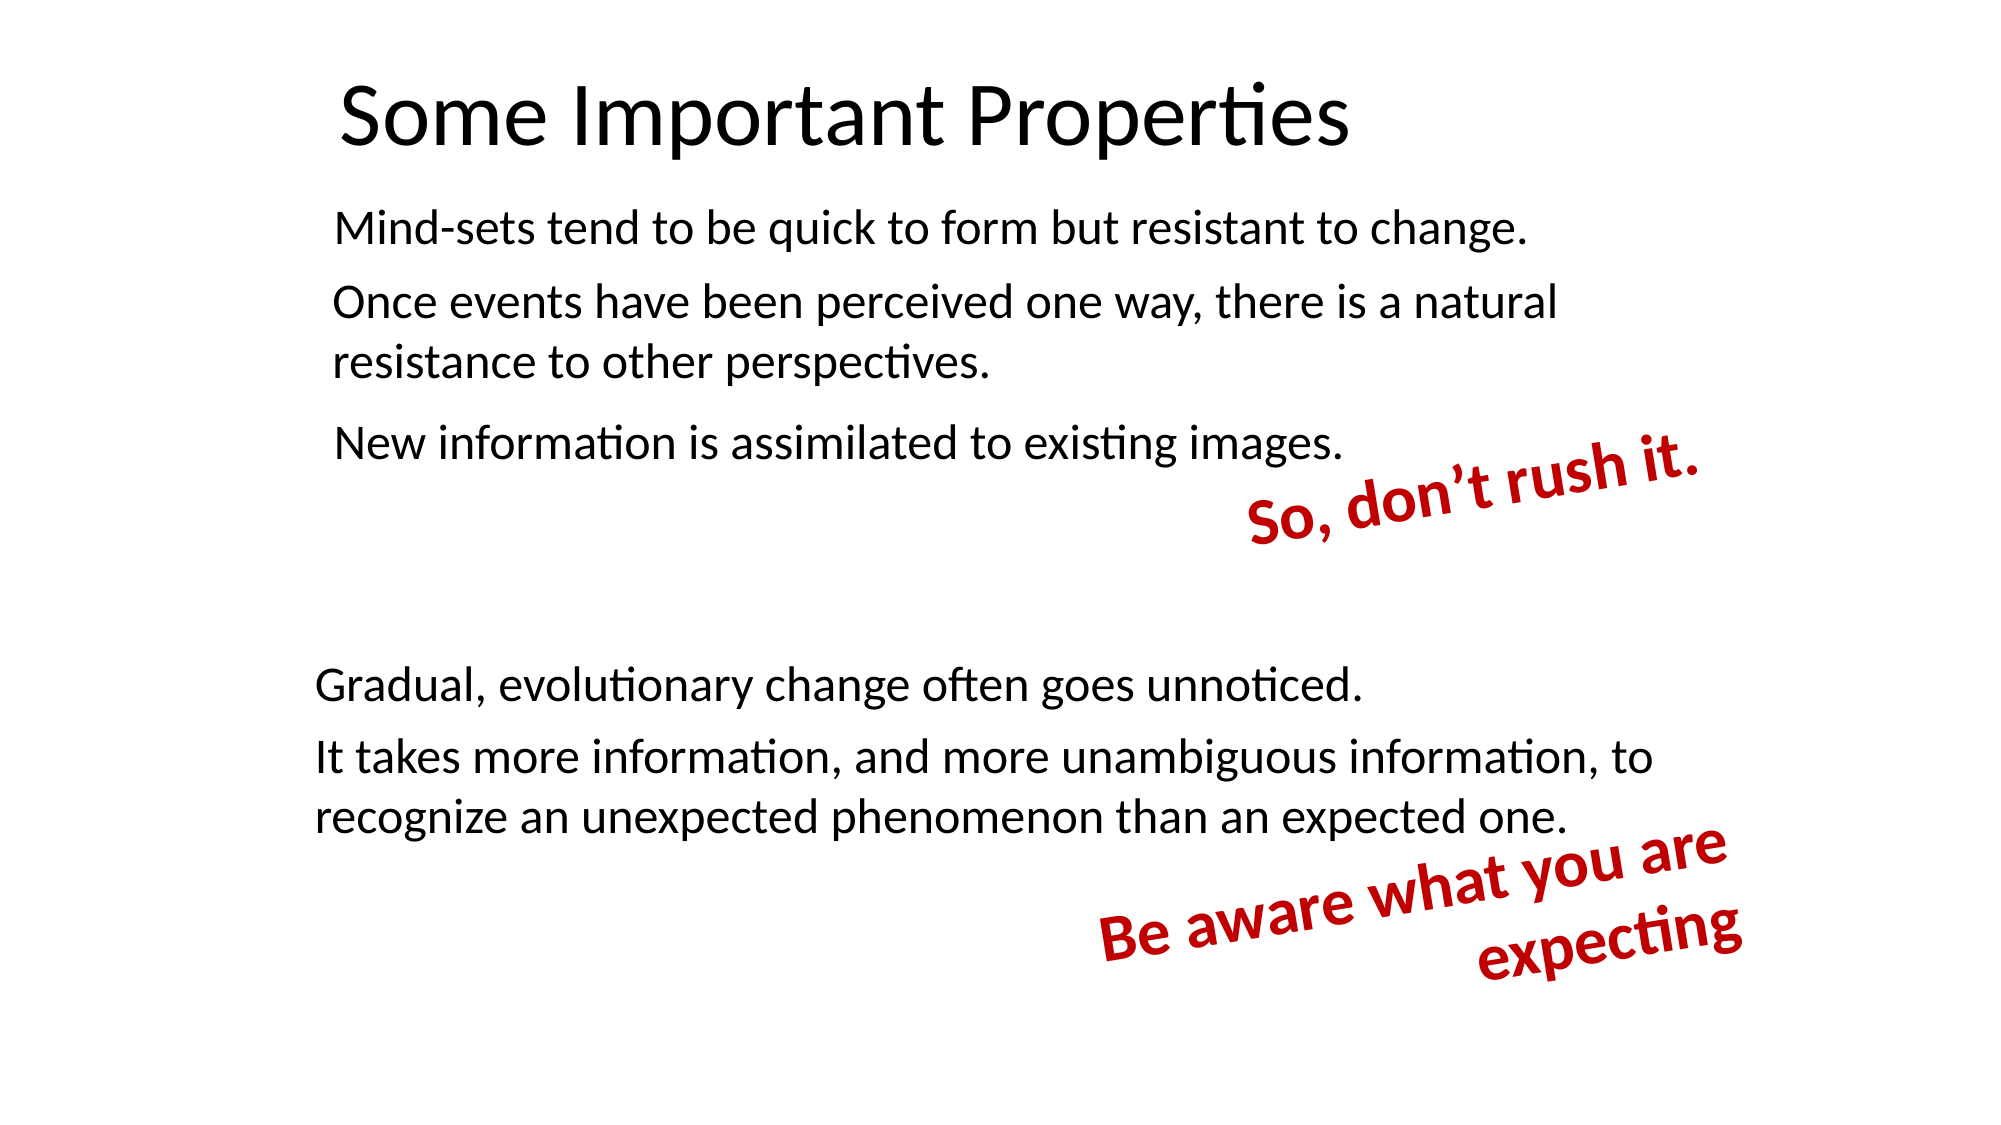

# Some Important Properties
Mind-sets tend to be quick to form but resistant to change.
Once events have been perceived one way, there is a natural resistance to other perspectives.
New information is assimilated to existing images.
So, don’t rush it.
Gradual, evolutionary change often goes unnoticed.
It takes more information, and more unambiguous information, to recognize an unexpected phenomenon than an expected one.
Be aware what you are expecting